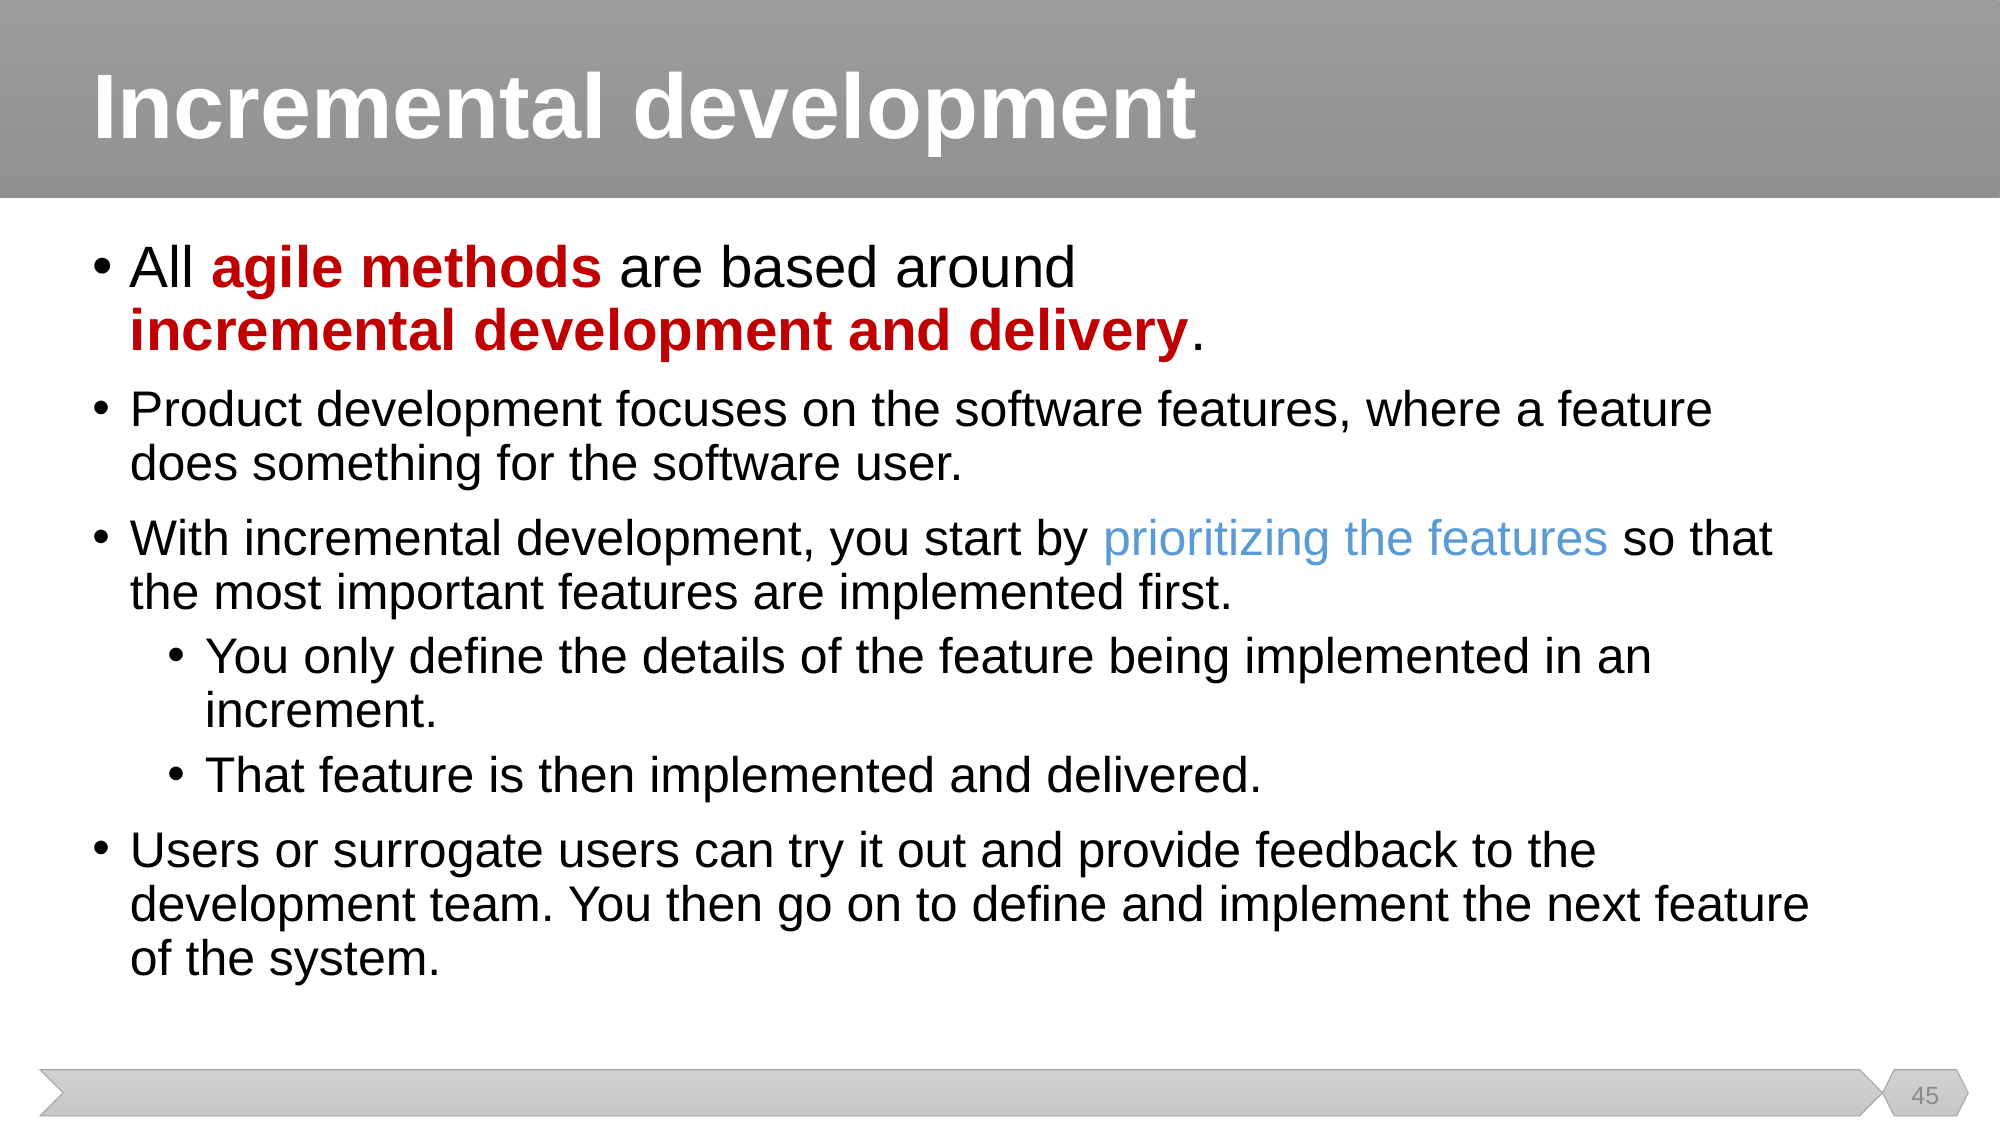

# Incremental development
All agile methods are based around
incremental development and delivery.
Product development focuses on the software features, where a feature does something for the software user.
With incremental development, you start by prioritizing the features so that the most important features are implemented first.
You only define the details of the feature being implemented in an increment.
That feature is then implemented and delivered.
Users or surrogate users can try it out and provide feedback to the development team. You then go on to define and implement the next feature of the system.

45